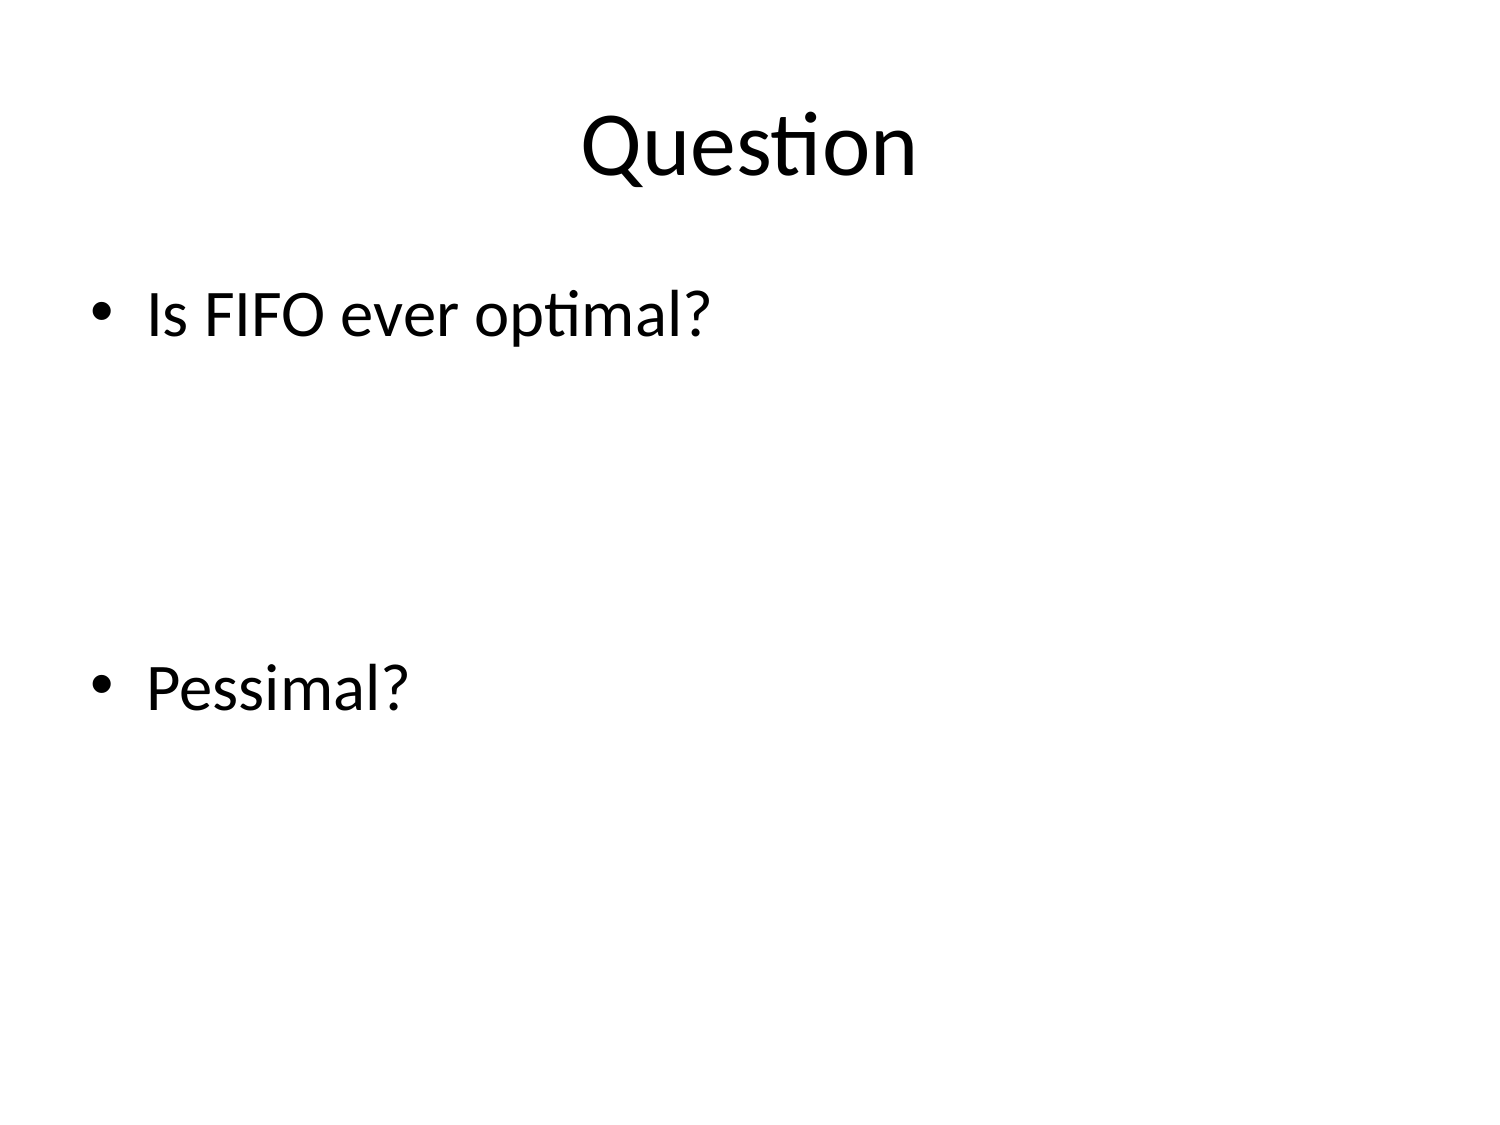

# Question
Is FIFO ever optimal?

Pessimal?